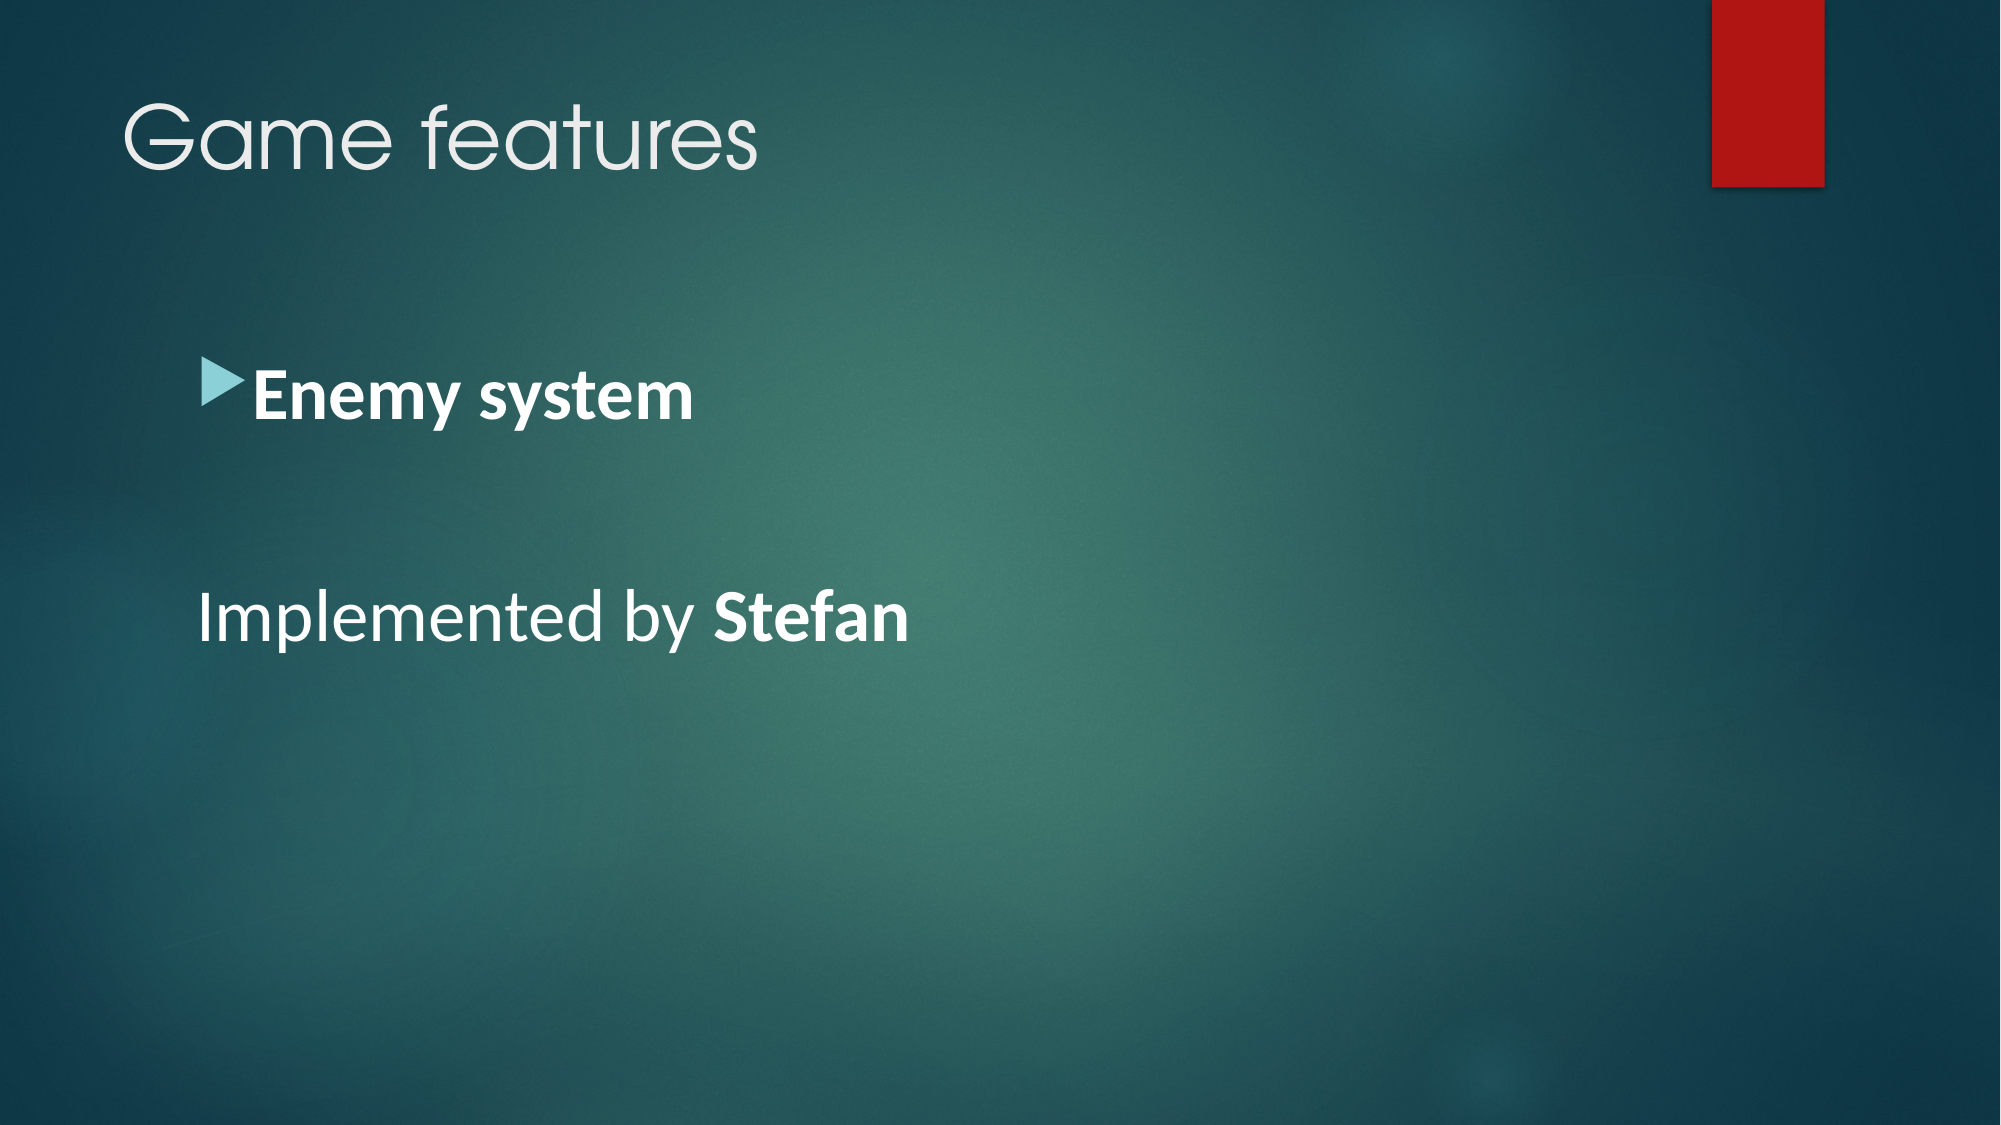

# Game features
Enemy system

Implemented by Stefan